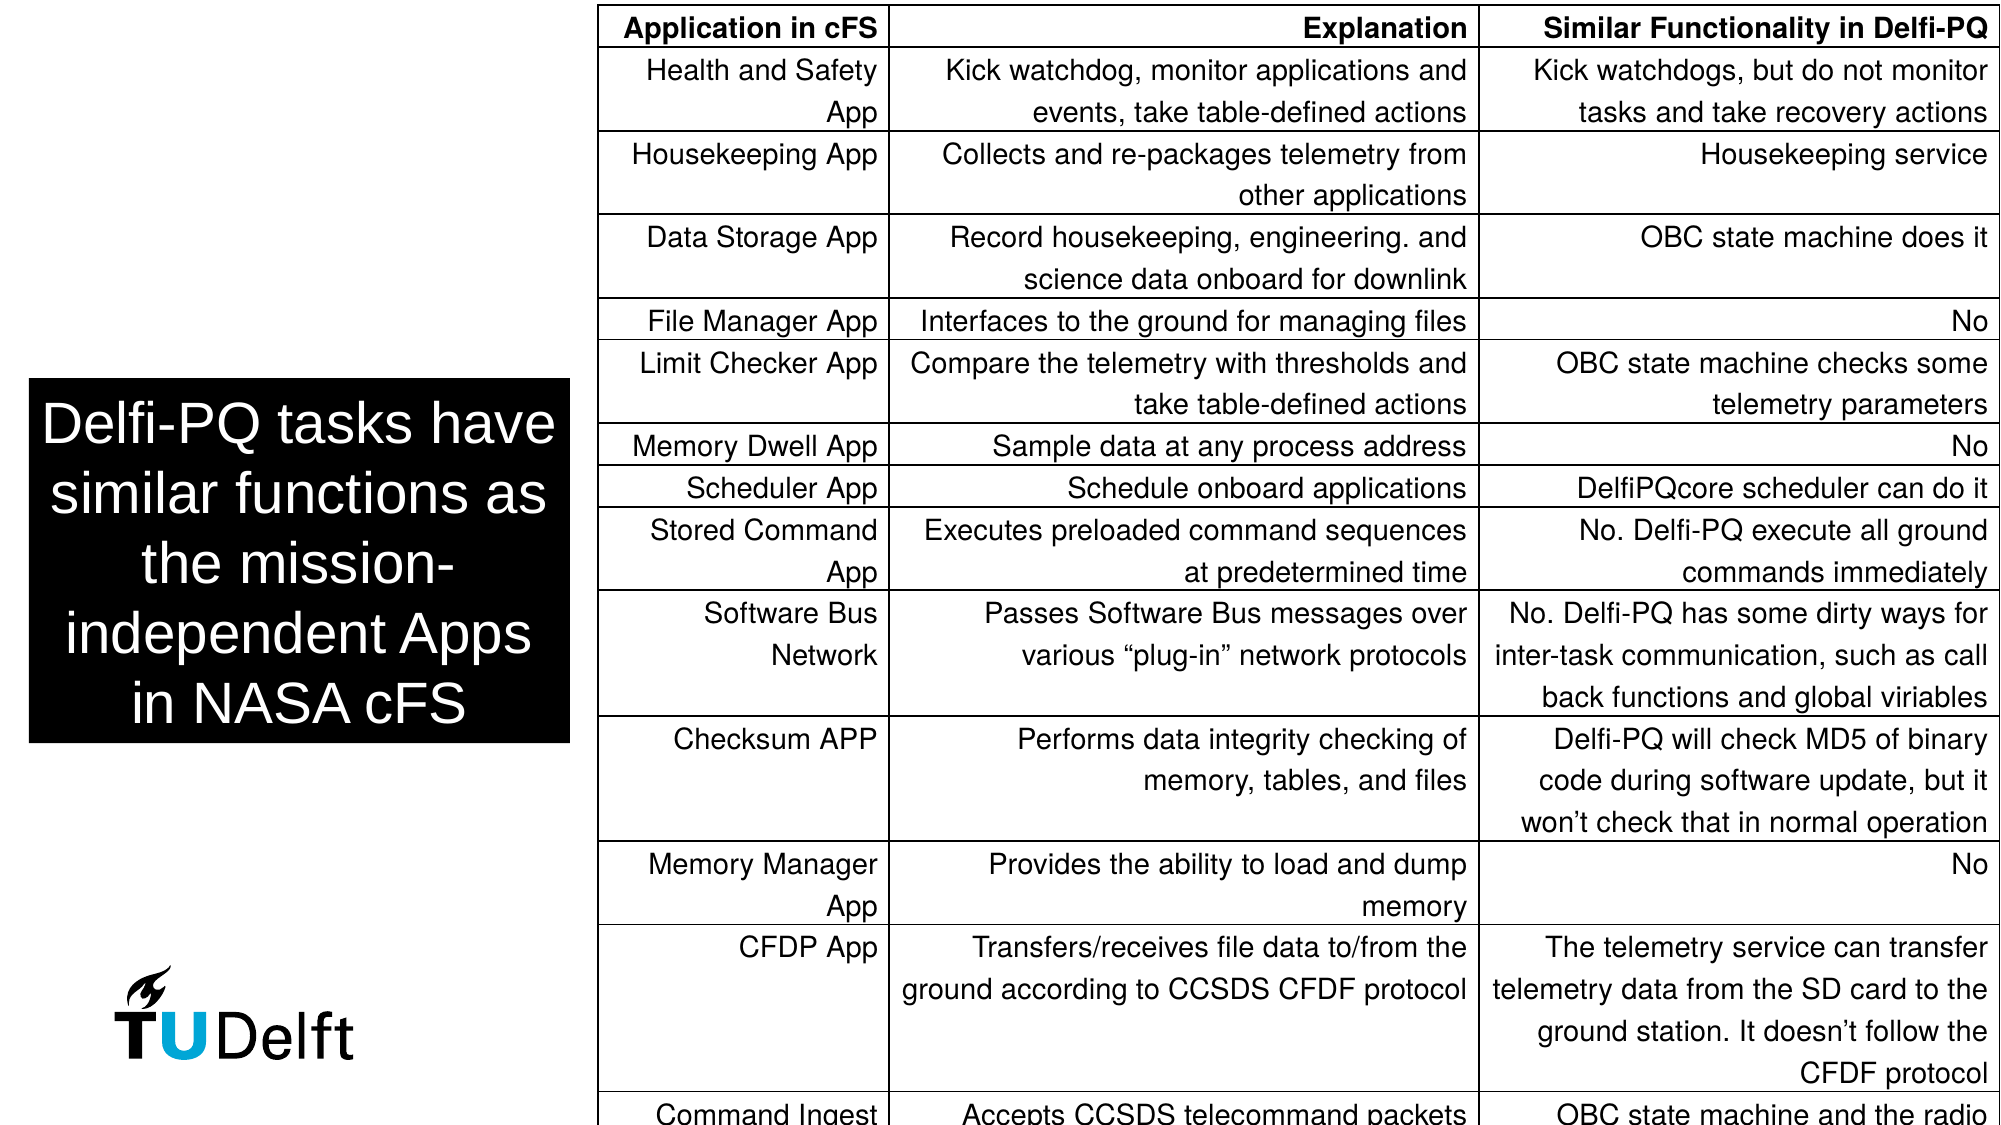

| Application in cFS | Explanation | Similar Functionality in Delfi-PQ |
| --- | --- | --- |
| Health and Safety App | Kick watchdog, monitor applications and events, take table-defined actions | Kick watchdogs, but do not monitor tasks and take recovery actions |
| Housekeeping App | Collects and re-packages telemetry from other applications | Housekeeping service |
| Data Storage App | Record housekeeping, engineering. and science data onboard for downlink | OBC state machine does it |
| File Manager App | Interfaces to the ground for managing files | No |
| Limit Checker App | Compare the telemetry with thresholds and take table-defined actions | OBC state machine checks some telemetry parameters |
| Memory Dwell App | Sample data at any process address | No |
| Scheduler App | Schedule onboard applications | DelfiPQcore scheduler can do it |
| Stored Command App | Executes preloaded command sequences at predetermined time | No. Delfi-PQ execute all ground commands immediately |
| Software Bus Network | Passes Software Bus messages over various “plug-in” network protocols | No. Delfi-PQ has some dirty ways for inter-task communication, such as call back functions and global viriables |
| Checksum APP | Performs data integrity checking of memory, tables, and files | Delfi-PQ will check MD5 of binary code during software update, but it won’t check that in normal operation |
| Memory Manager App | Provides the ability to load and dump memory | No |
| CFDP App | Transfers/receives file data to/from the ground according to CCSDS CFDF protocol | The telemetry service can transfer telemetry data from the SD card to the ground station. It doesn’t follow the CFDF protocol |
| Command Ingest Lab | Accepts CCSDS telecommand packets over a UDP/IP port | OBC state machine and the radio service accept ground commands. It doesn’t follow the CCSDS standard |
| Telemetry Output Lab | Sends CCSDS telemetry packets over a UDP/IP port | OBC state machine and the radio service send telemetry to the ground. It doesn’t follow the CCSDS standard. |
Delfi-PQ tasks have similar functions as the mission-independent Apps in NASA cFS